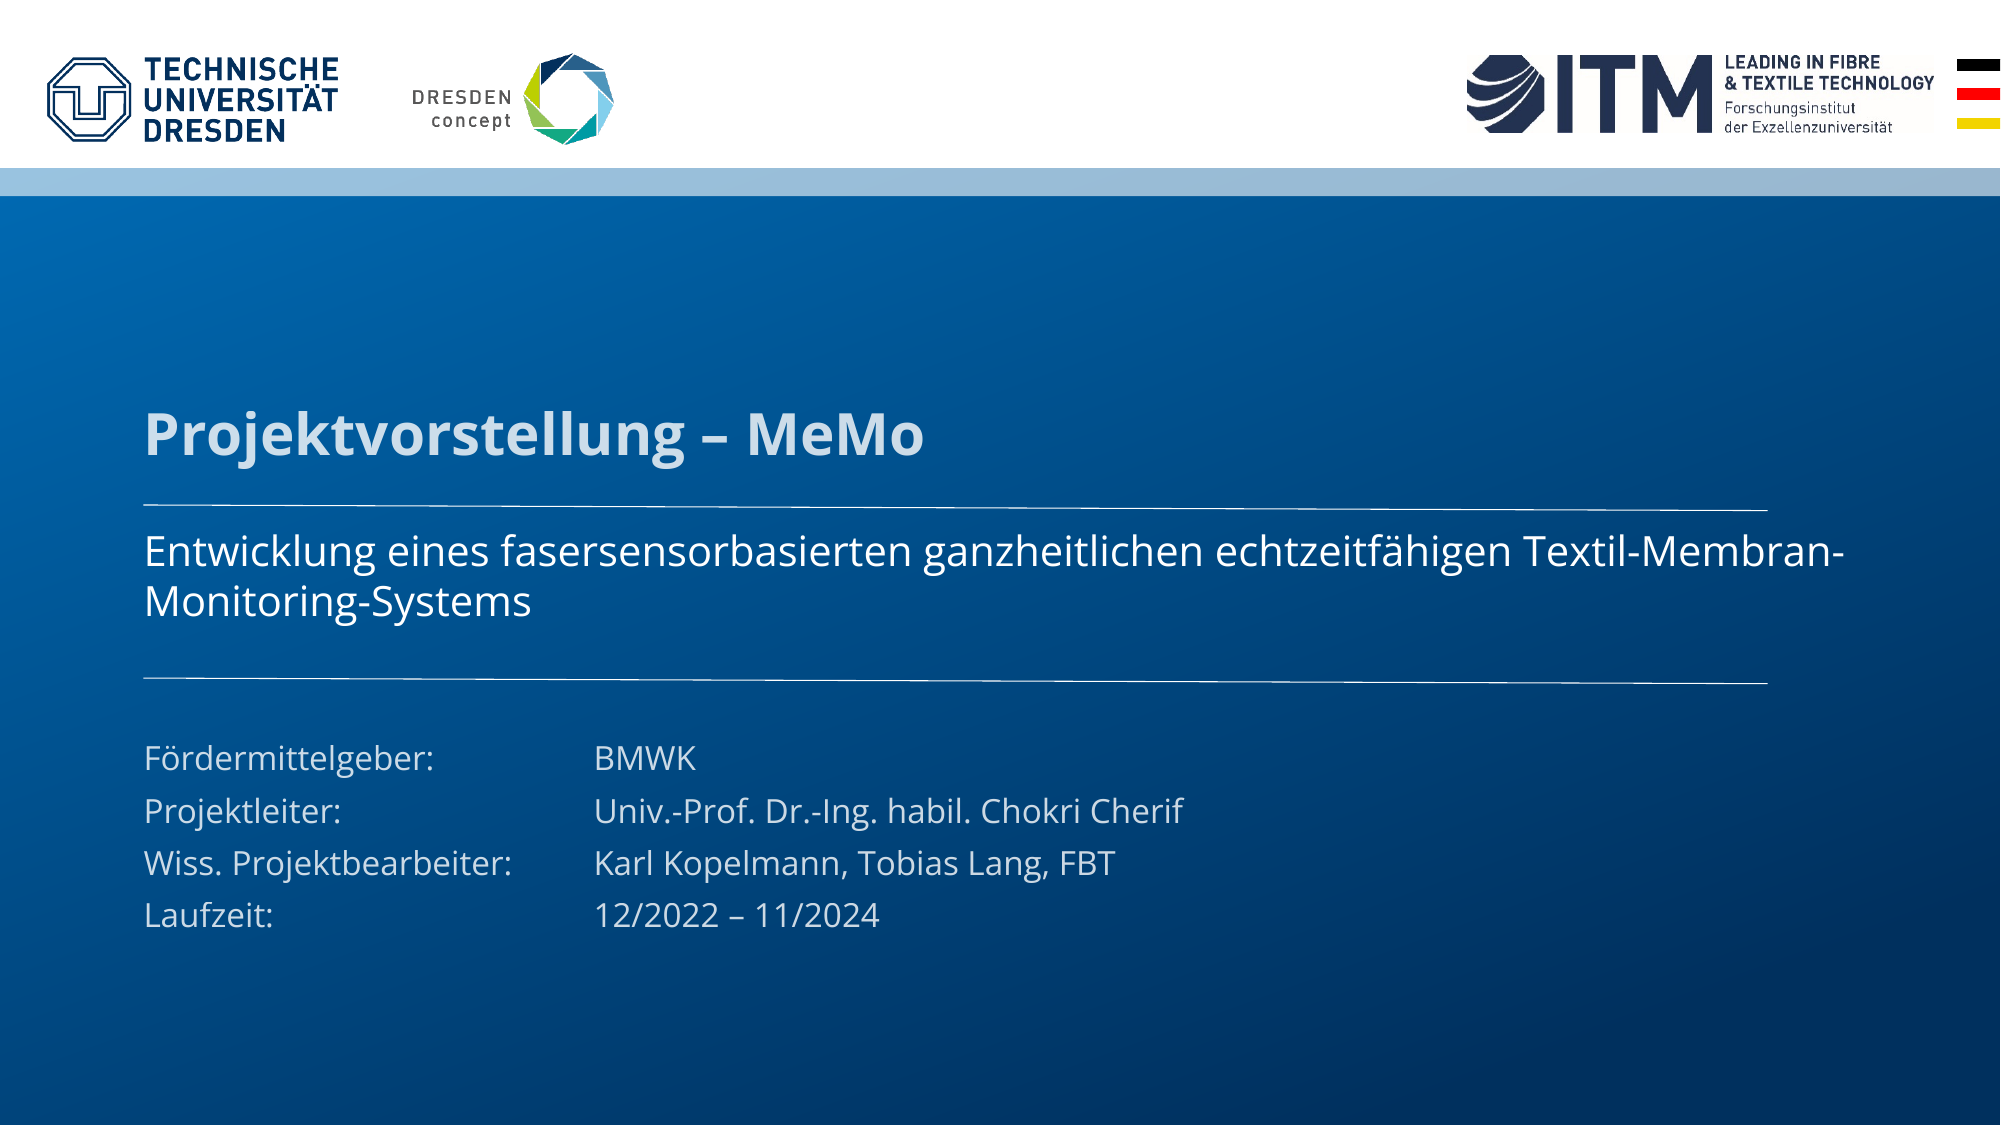

Projektvorstellung – MeMo

# Entwicklung eines fasersensorbasierten ganzheitlichen echtzeitfähigen Textil-Membran-Monitoring-Systems
Fördermittelgeber:		BMWK
Projektleiter:		Univ.-Prof. Dr.-Ing. habil. Chokri Cherif
Wiss. Projektbearbeiter:	Karl Kopelmann, Tobias Lang, FBT
Laufzeit: 			12/2022 – 11/2024